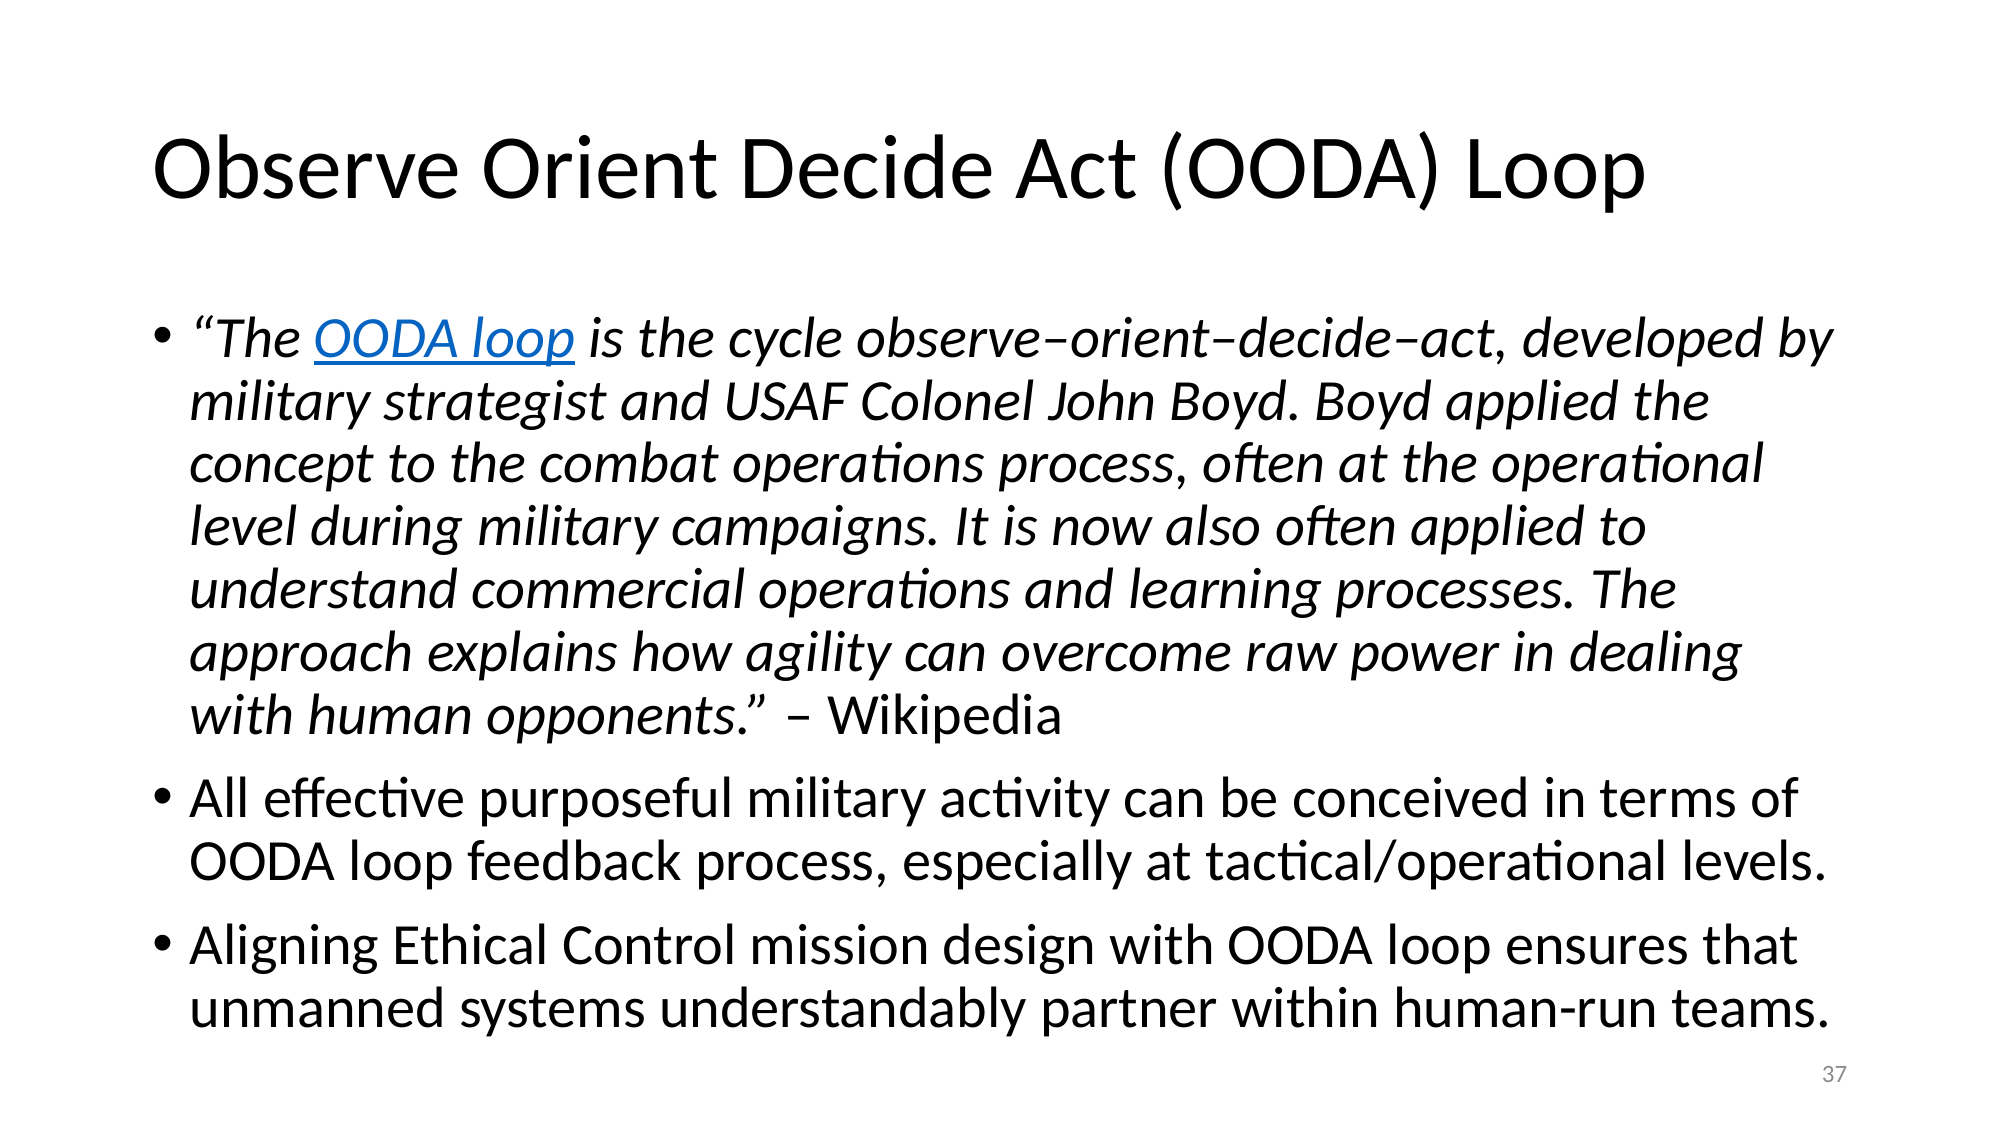

# Observe Orient Decide Act (OODA) Loop
“The OODA loop is the cycle observe–orient–decide–act, developed by military strategist and USAF Colonel John Boyd. Boyd applied the concept to the combat operations process, often at the operational level during military campaigns. It is now also often applied to understand commercial operations and learning processes. The approach explains how agility can overcome raw power in dealing with human opponents.” – Wikipedia
All effective purposeful military activity can be conceived in terms of OODA loop feedback process, especially at tactical/operational levels.
Aligning Ethical Control mission design with OODA loop ensures that unmanned systems understandably partner within human-run teams.
37